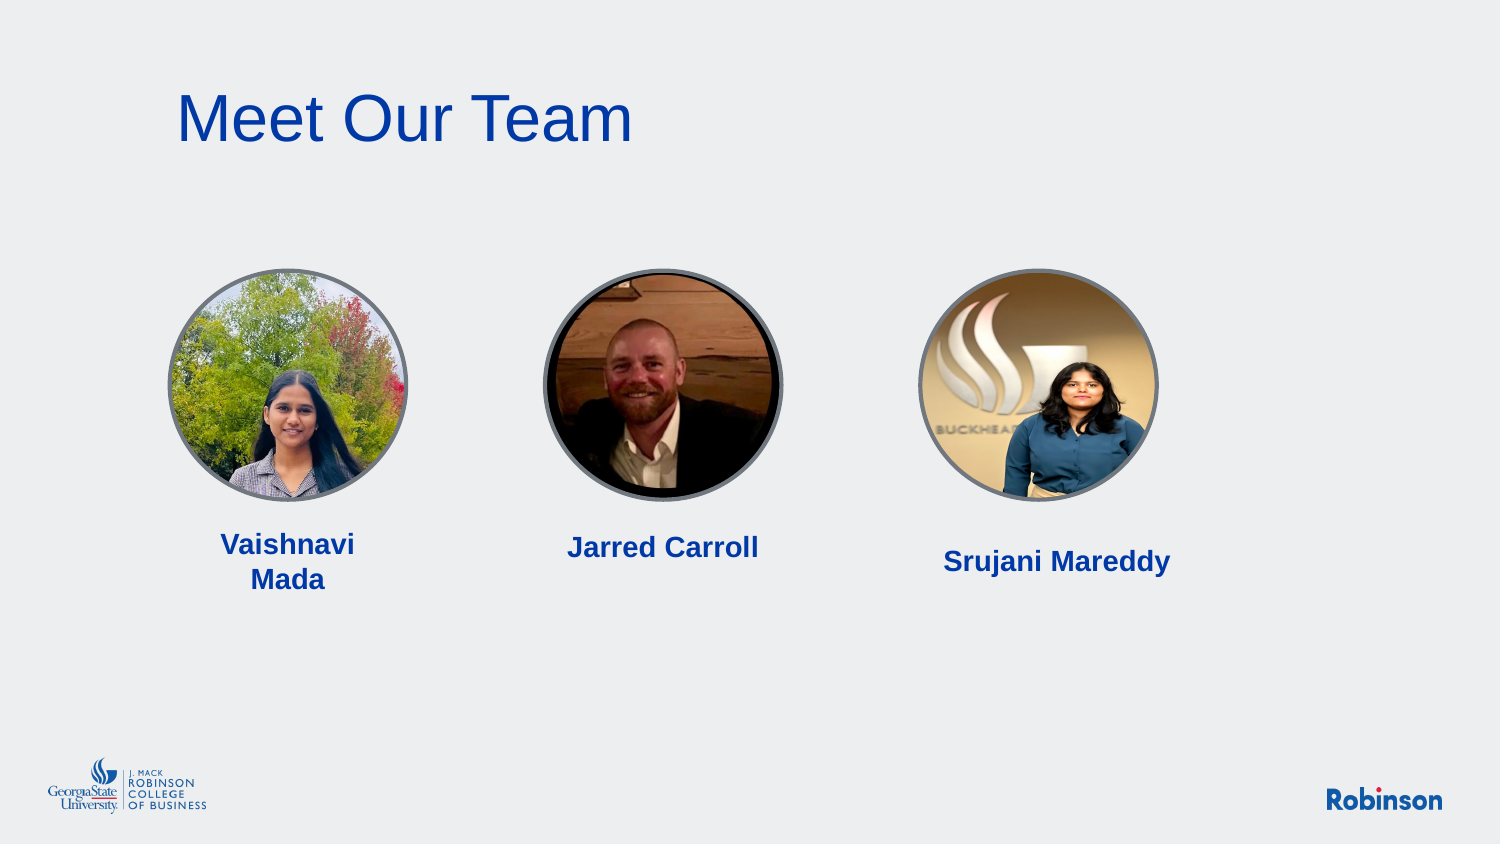

# Meet Our Team

Vaishnavi Mada

Jarred Carroll

Srujani Mareddy